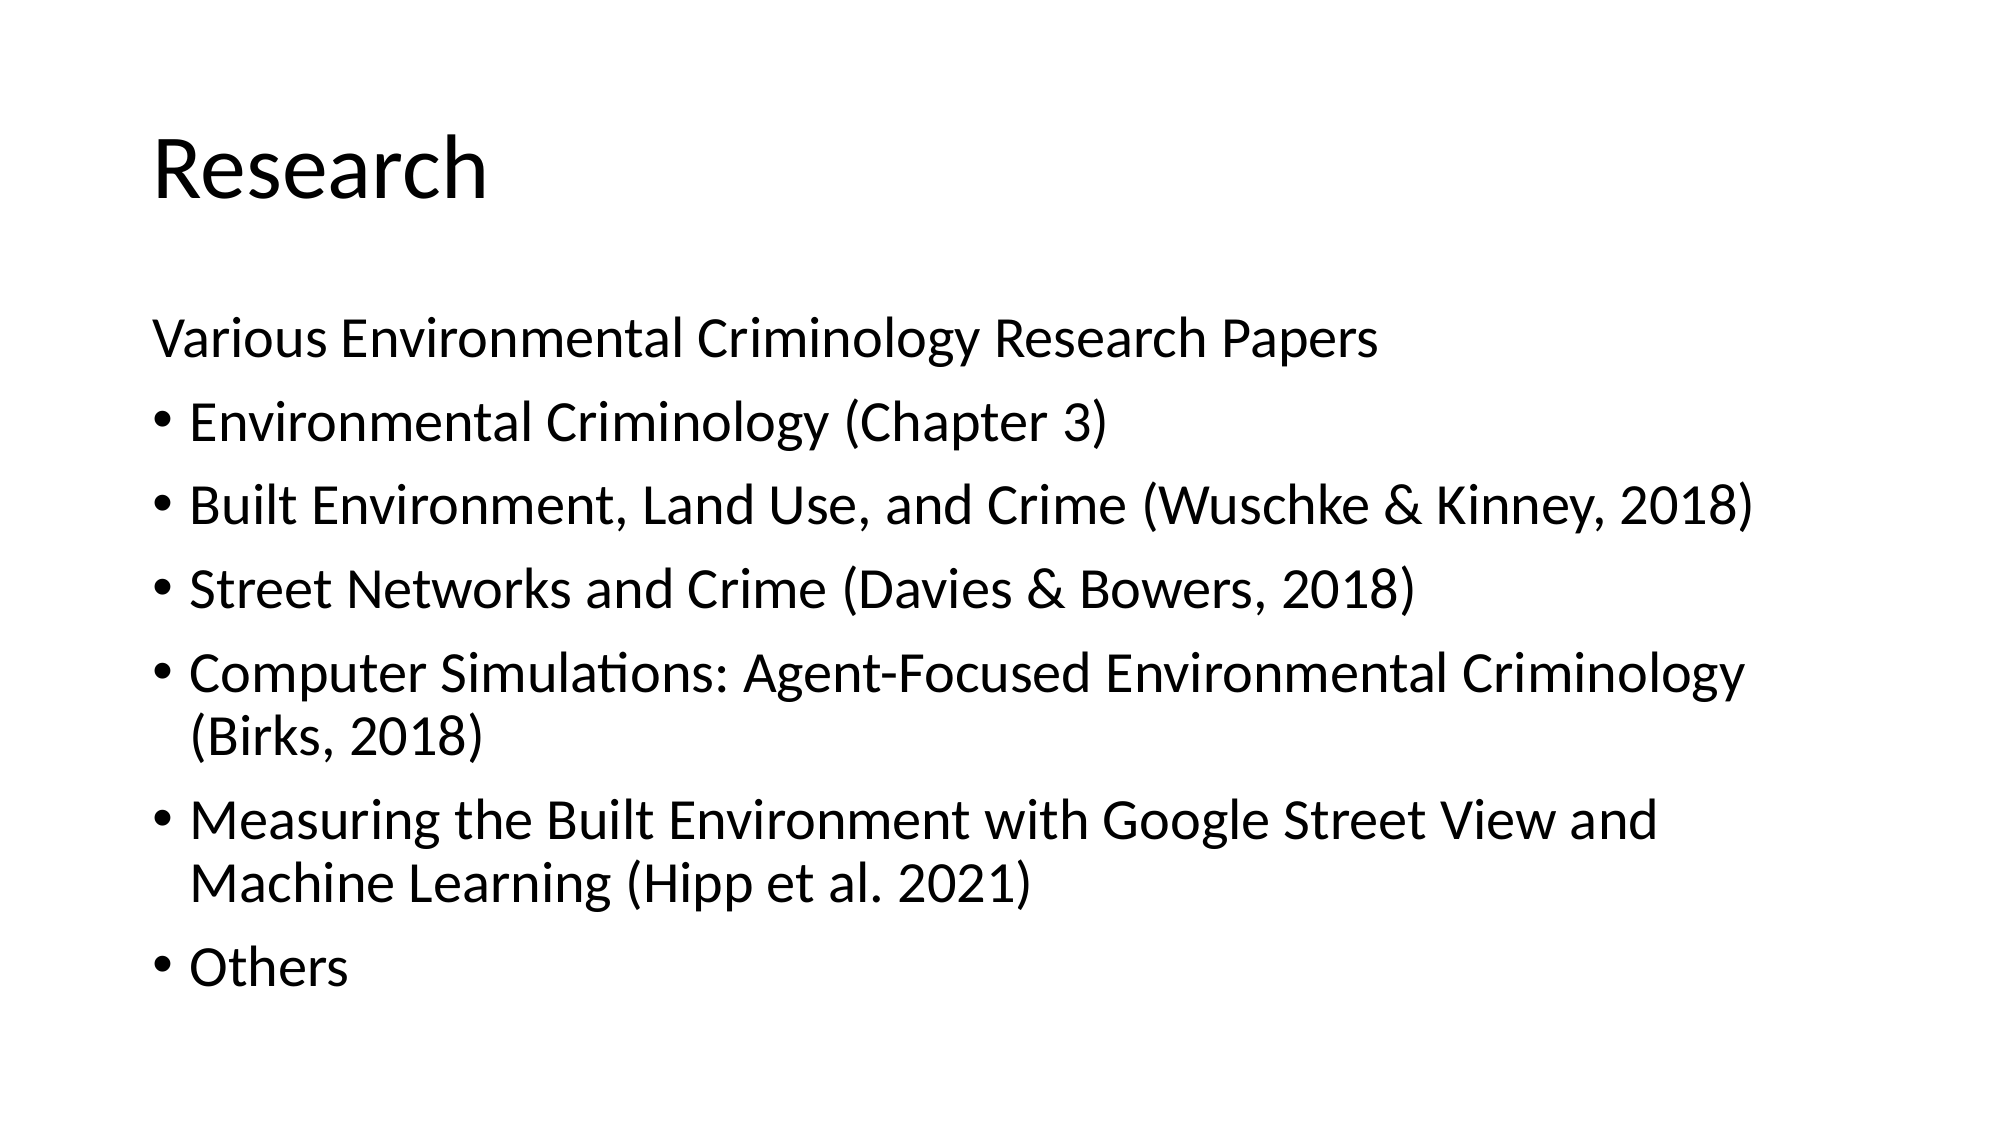

# Research
Various Environmental Criminology Research Papers
Environmental Criminology (Chapter 3)
Built Environment, Land Use, and Crime (Wuschke & Kinney, 2018)
Street Networks and Crime (Davies & Bowers, 2018)
Computer Simulations: Agent-Focused Environmental Criminology (Birks, 2018)
Measuring the Built Environment with Google Street View and Machine Learning (Hipp et al. 2021)
Others